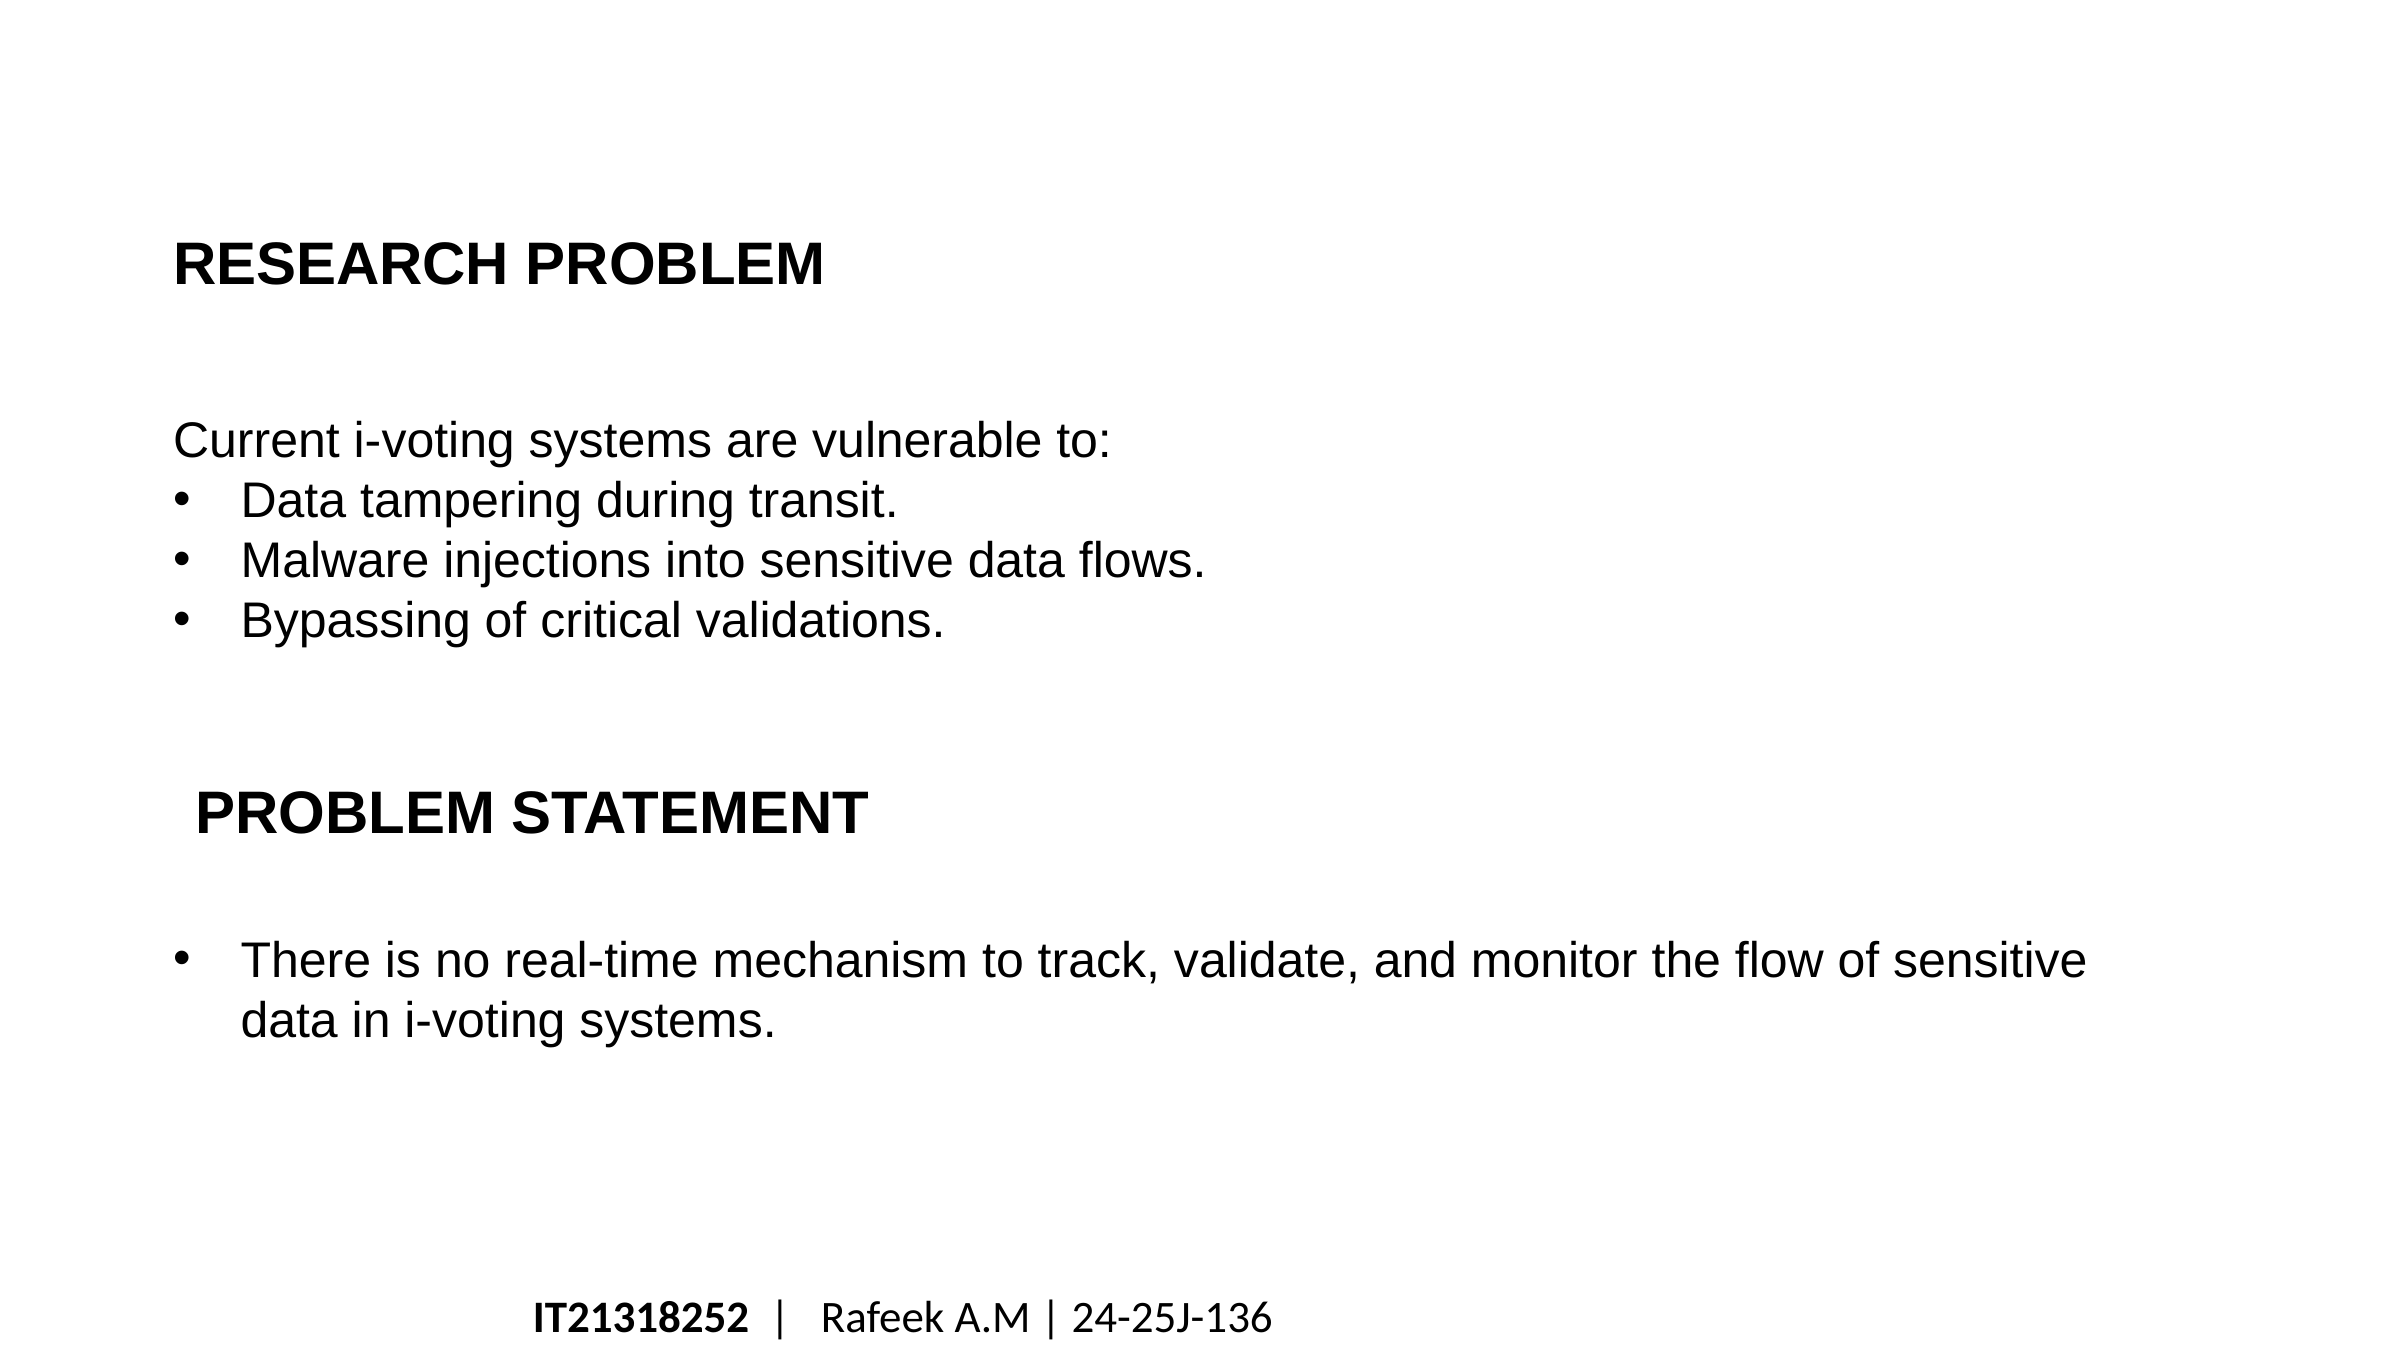

Research problem

Current i-voting systems are vulnerable to:
Data tampering during transit.
Malware injections into sensitive data flows.
Bypassing of critical validations.
Problem statement
There is no real-time mechanism to track, validate, and monitor the flow of sensitive data in i-voting systems.
IT21318252  |   Rafeek A.M | 24-25J-136